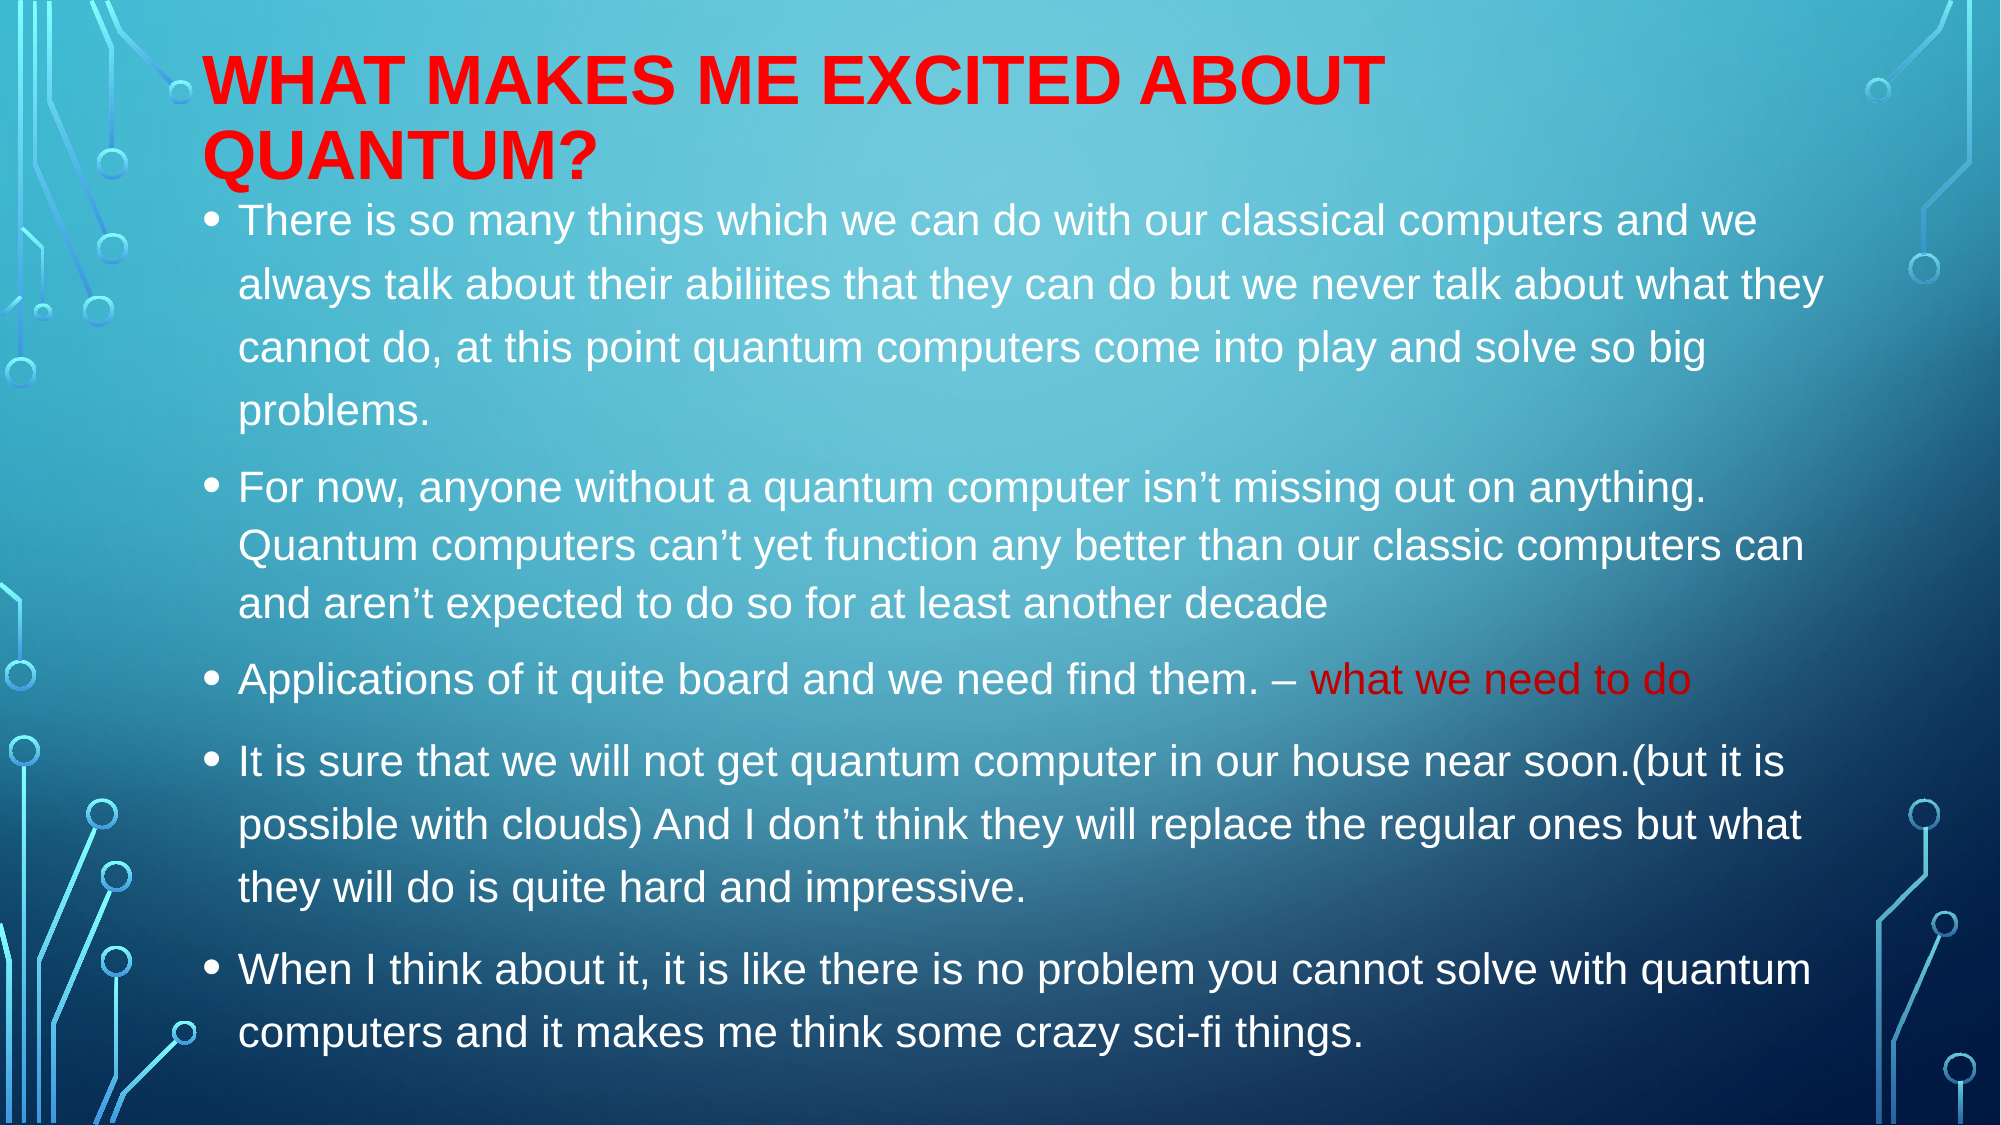

# What makes me excited about Quantum?
There is so many things which we can do with our classical computers and we always talk about their abiliites that they can do but we never talk about what they cannot do, at this point quantum computers come into play and solve so big problems.
For now, anyone without a quantum computer isn’t missing out on anything. Quantum computers can’t yet function any better than our classic computers can and aren’t expected to do so for at least another decade
Applications of it quite board and we need find them. – what we need to do
It is sure that we will not get quantum computer in our house near soon.(but it is possible with clouds) And I don’t think they will replace the regular ones but what they will do is quite hard and impressive.
When I think about it, it is like there is no problem you cannot solve with quantum computers and it makes me think some crazy sci-fi things.